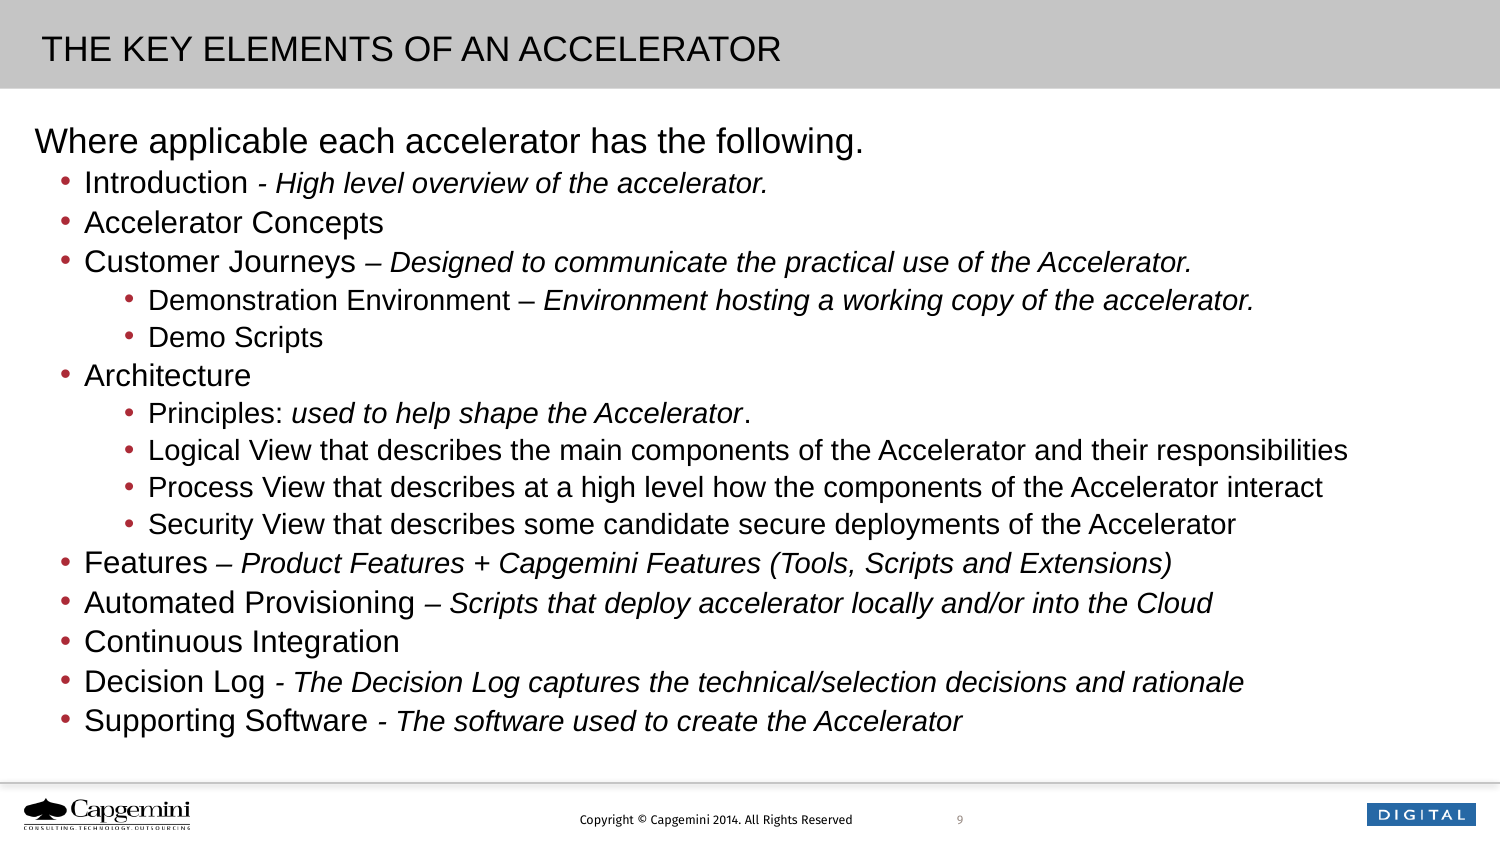

# THE KEY ELEMENTS OF AN ACCELERATOR
Where applicable each accelerator has the following.
Introduction - High level overview of the accelerator.
Accelerator Concepts
Customer Journeys – Designed to communicate the practical use of the Accelerator.
Demonstration Environment – Environment hosting a working copy of the accelerator.
Demo Scripts
Architecture
Principles: used to help shape the Accelerator.
Logical View that describes the main components of the Accelerator and their responsibilities
Process View that describes at a high level how the components of the Accelerator interact
Security View that describes some candidate secure deployments of the Accelerator
Features – Product Features + Capgemini Features (Tools, Scripts and Extensions)
Automated Provisioning – Scripts that deploy accelerator locally and/or into the Cloud
Continuous Integration
Decision Log - The Decision Log captures the technical/selection decisions and rationale
Supporting Software - The software used to create the Accelerator